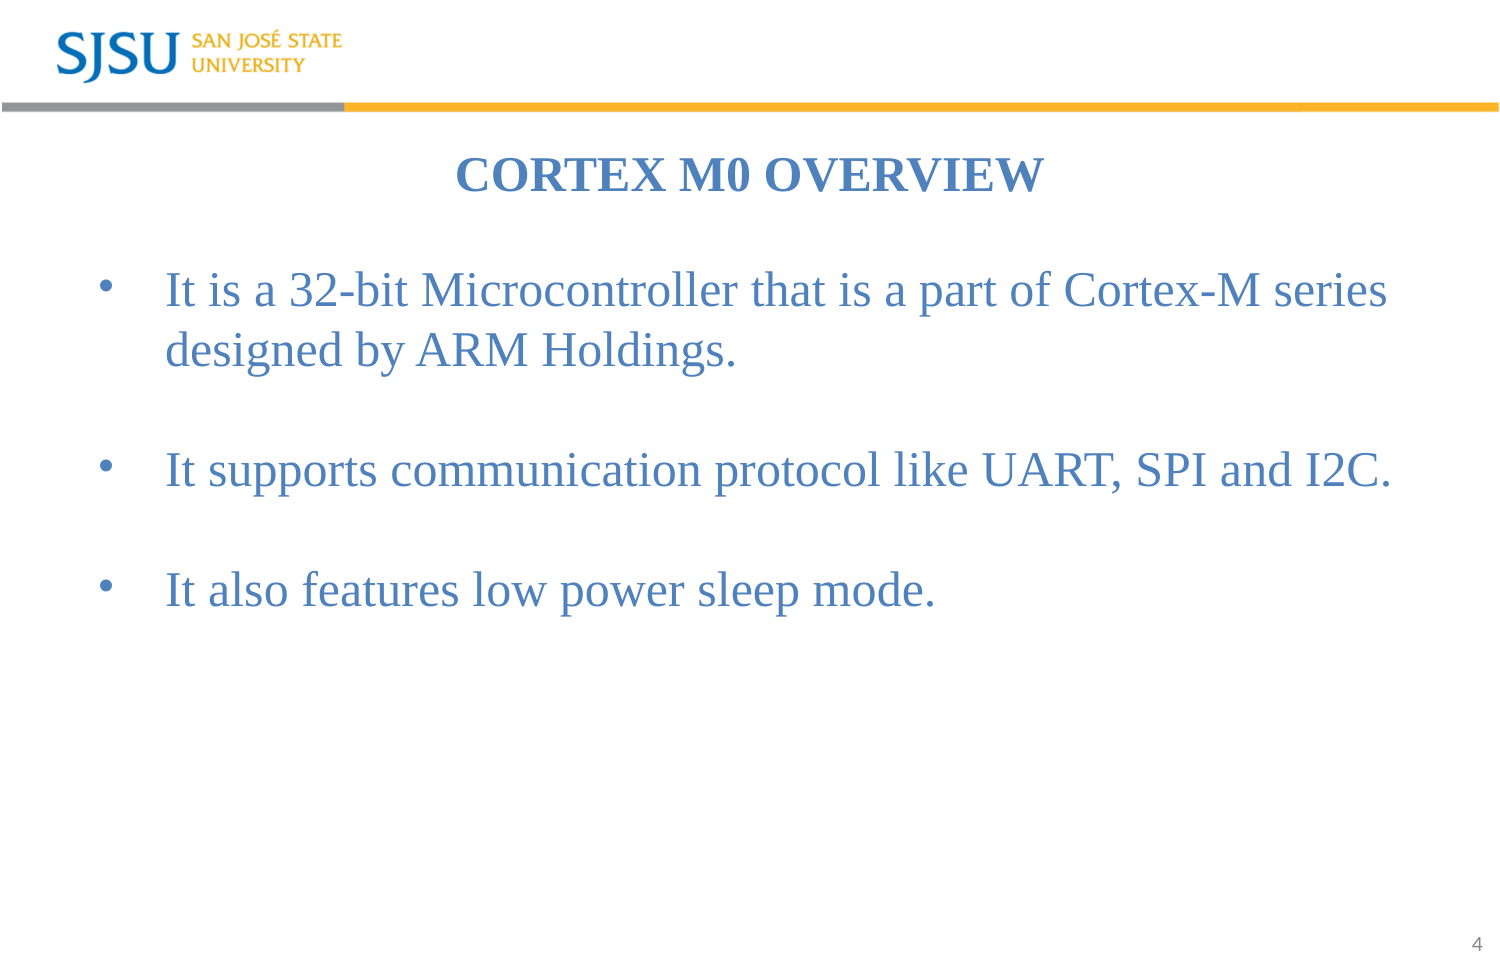

# CORTEX M0 OVERVIEW
It is a 32-bit Microcontroller that is a part of Cortex-M series designed by ARM Holdings.
It supports communication protocol like UART, SPI and I2C.
It also features low power sleep mode.

4